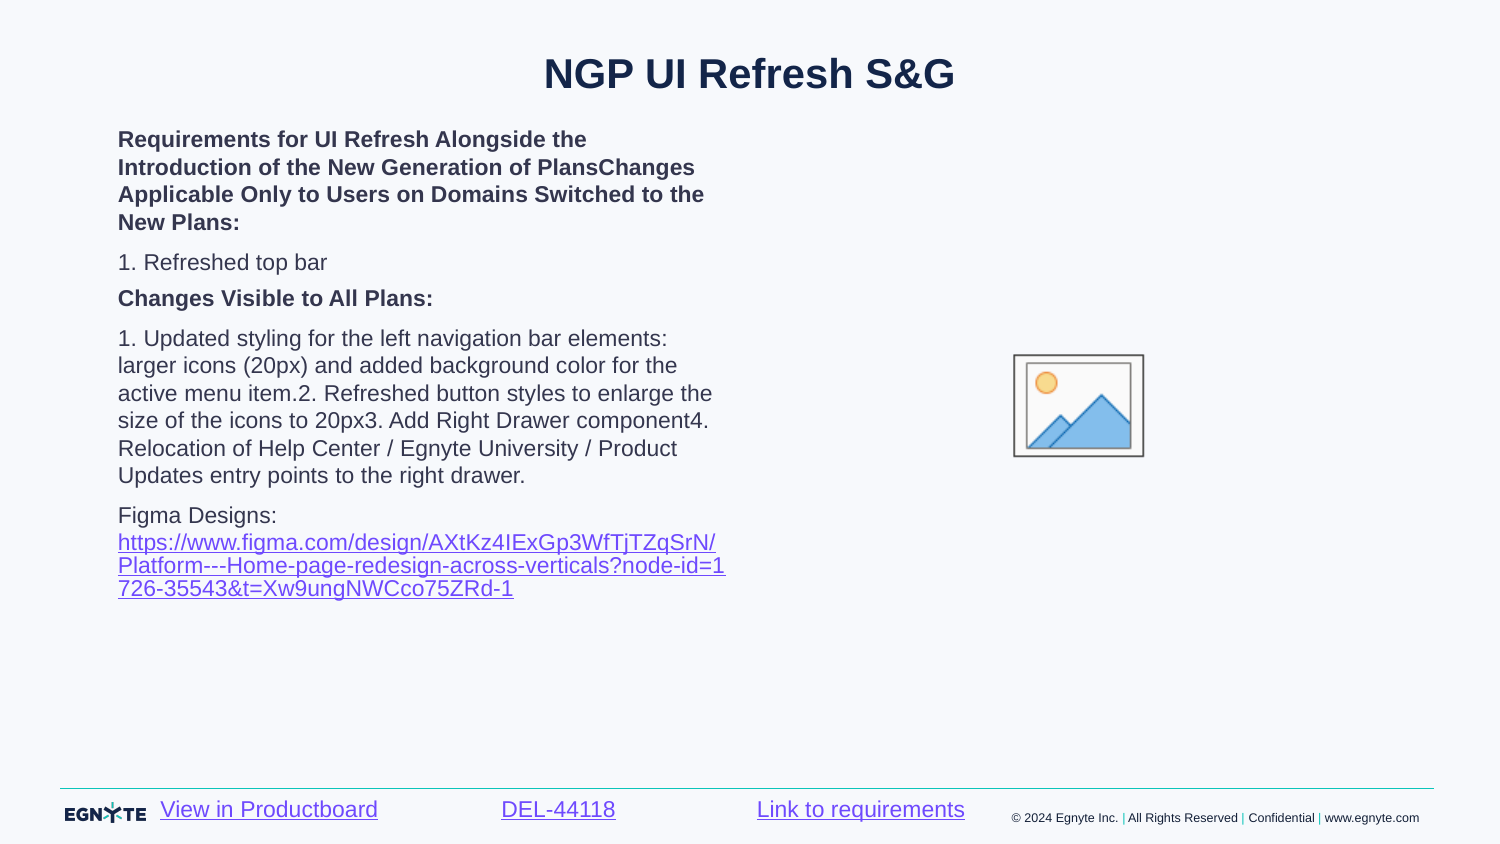

# NGP UI Refresh S&G
Requirements for UI Refresh Alongside the Introduction of the New Generation of PlansChanges Applicable Only to Users on Domains Switched to the New Plans:
1. Refreshed top bar
Changes Visible to All Plans:
1. Updated styling for the left navigation bar elements: larger icons (20px) and added background color for the active menu item.2. Refreshed button styles to enlarge the size of the icons to 20px3. Add Right Drawer component4. Relocation of Help Center / Egnyte University / Product Updates entry points to the right drawer.
Figma Designs:https://www.figma.com/design/AXtKz4IExGp3WfTjTZqSrN/Platform---Home-page-redesign-across-verticals?node-id=1726-35543&t=Xw9ungNWCco75ZRd-1

Link to requirements
DEL-44118
View in Productboard